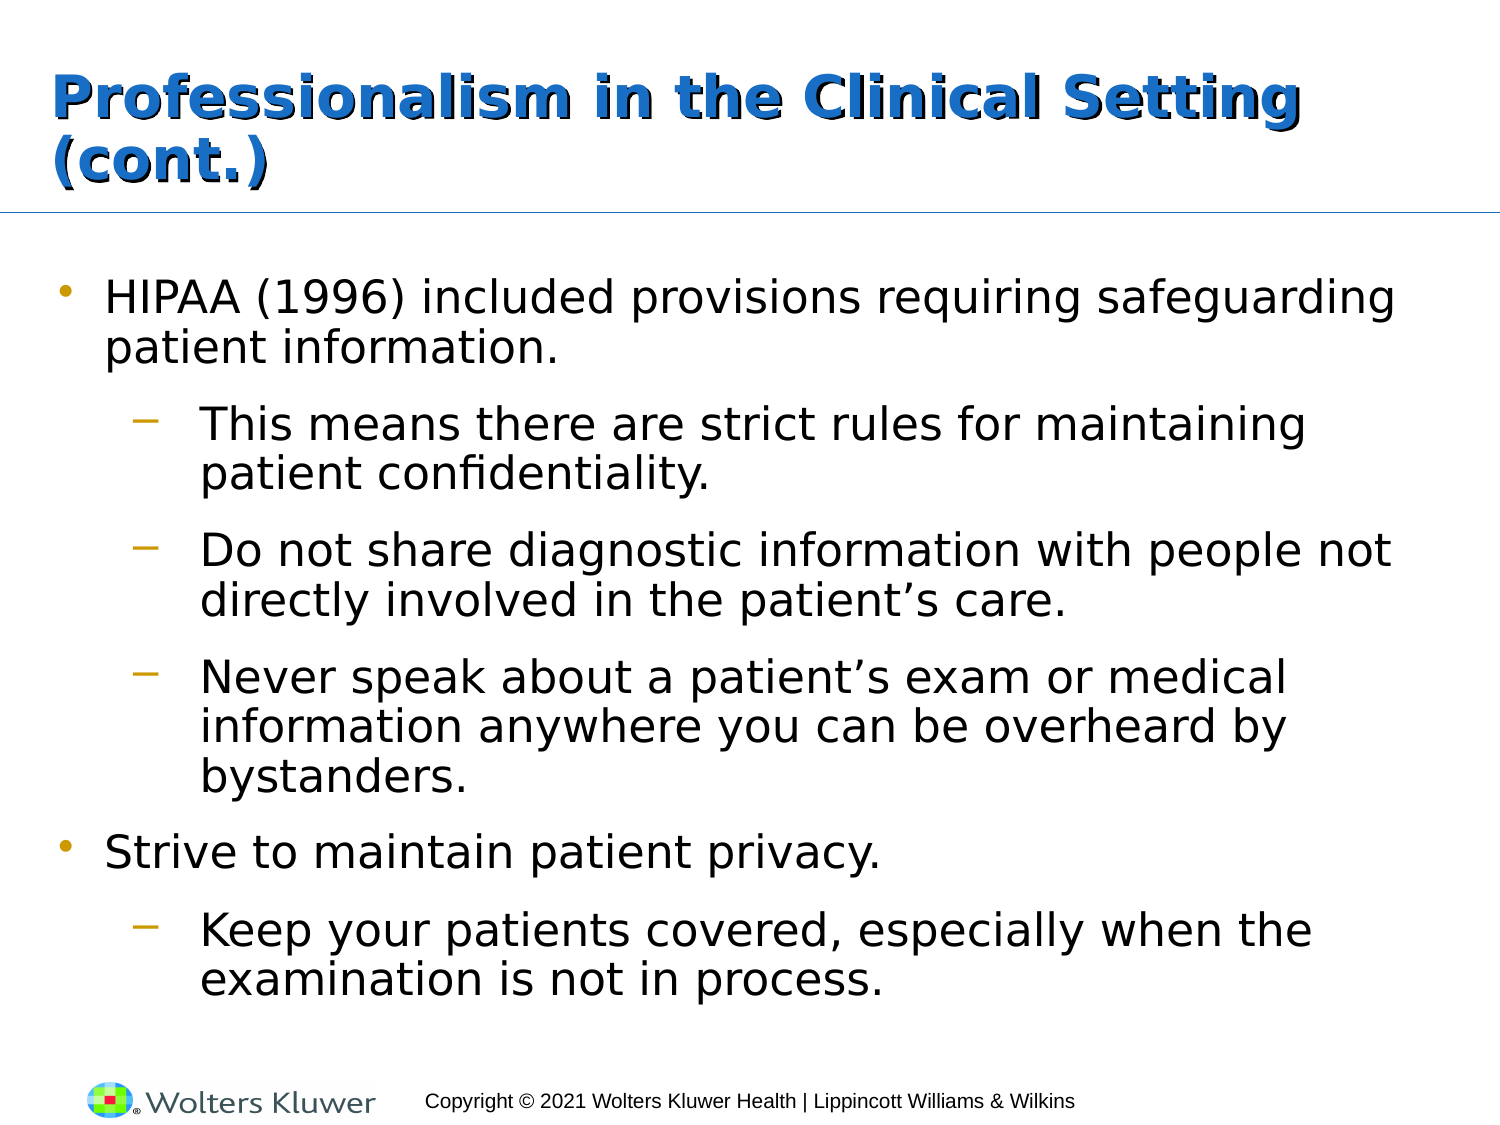

# Professionalism in the Clinical Setting (cont.)
HIPAA (1996) included provisions requiring safeguarding patient information.
This means there are strict rules for maintaining patient confidentiality.
Do not share diagnostic information with people not directly involved in the patient’s care.
Never speak about a patient’s exam or medical information anywhere you can be overheard by bystanders.
Strive to maintain patient privacy.
Keep your patients covered, especially when the examination is not in process.